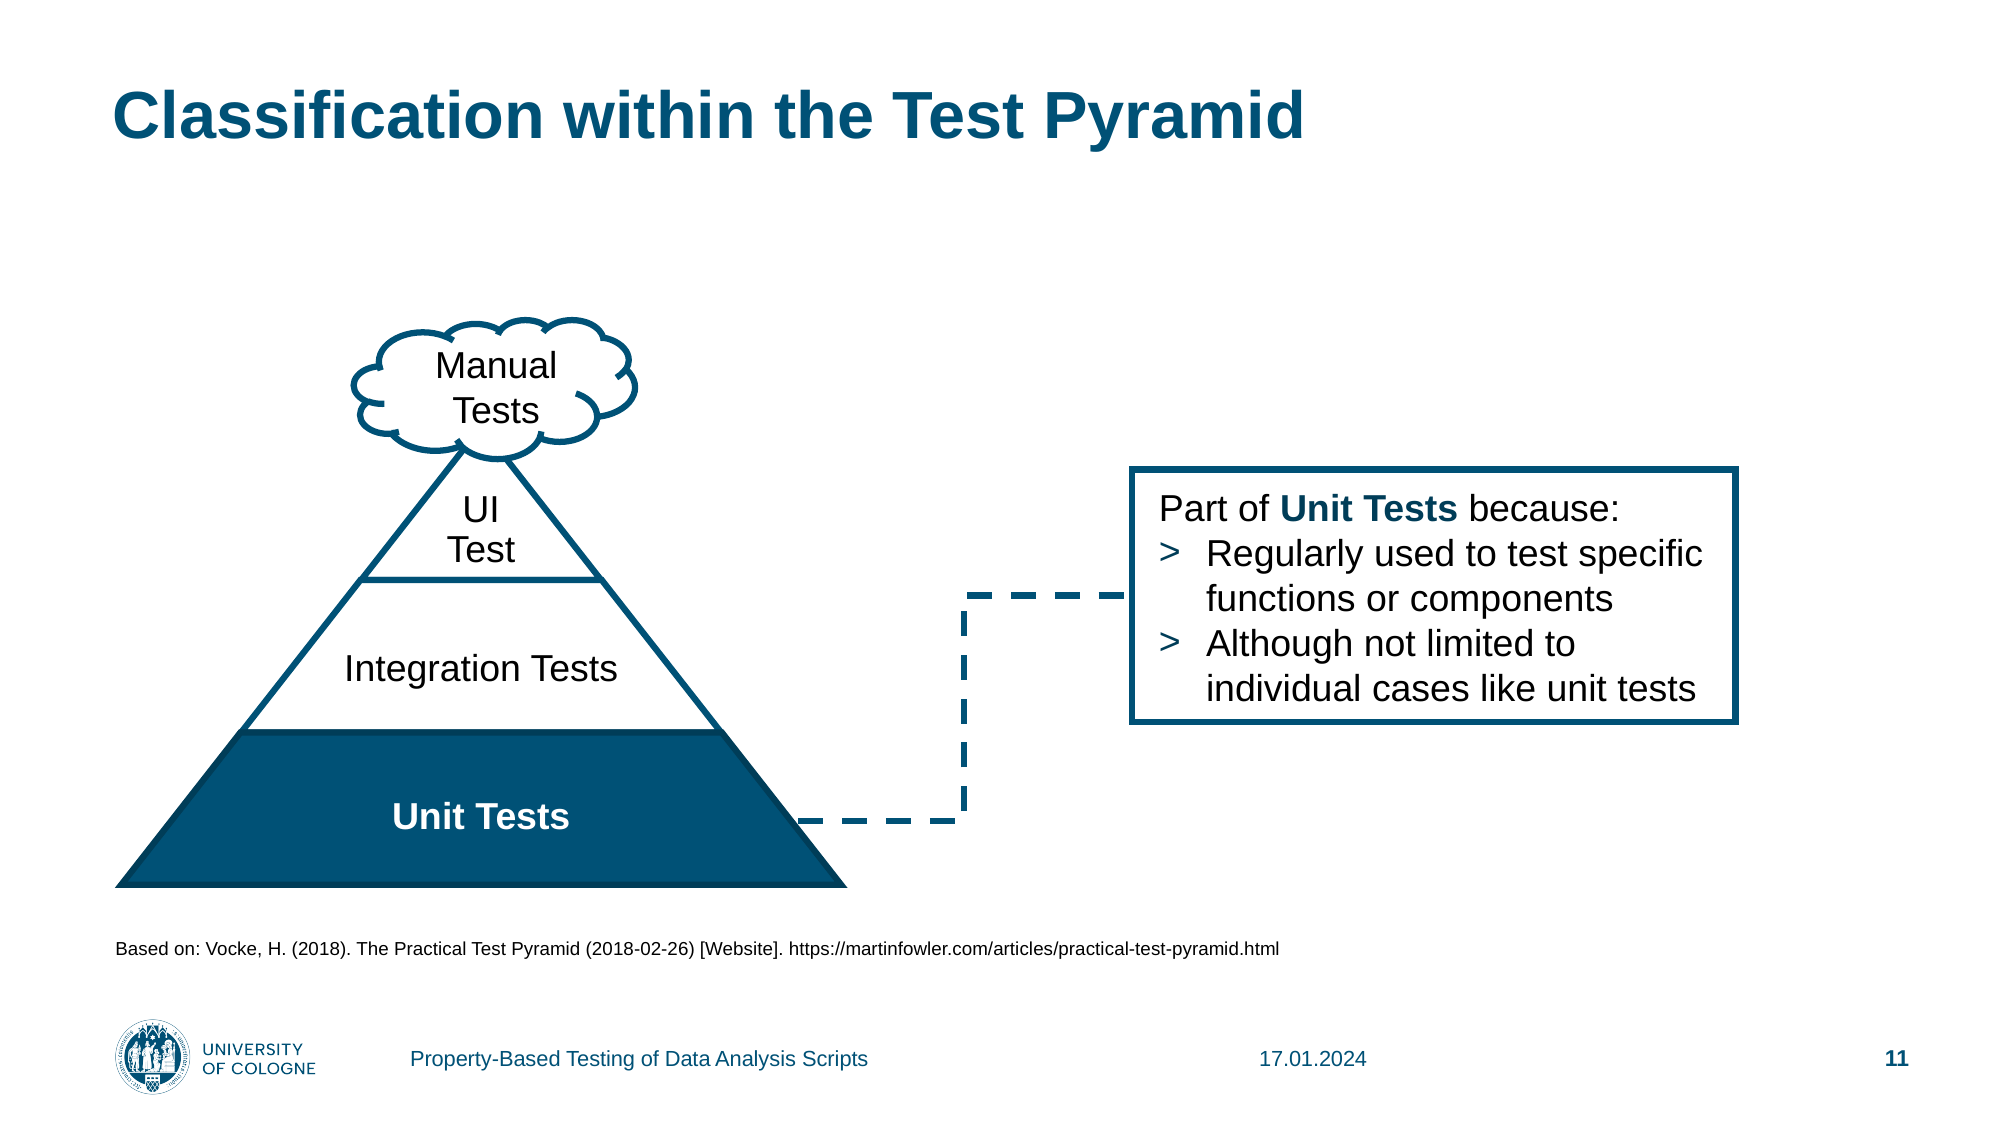

# Classification within the Test Pyramid
Manual
Tests
UI
Tests
Integration Tests
Unit Tests
Based on: Vocke, H. (2018). The Practical Test Pyramid (2018-02-26) [Website]. https://martinfowler.com/articles/practical-test-pyramid.html
Part of Unit Tests because:
Regularly used to test specific functions or components
Although not limited to individual cases like unit tests
Property-Based Testing of Data Analysis Scripts
17.01.2024
11